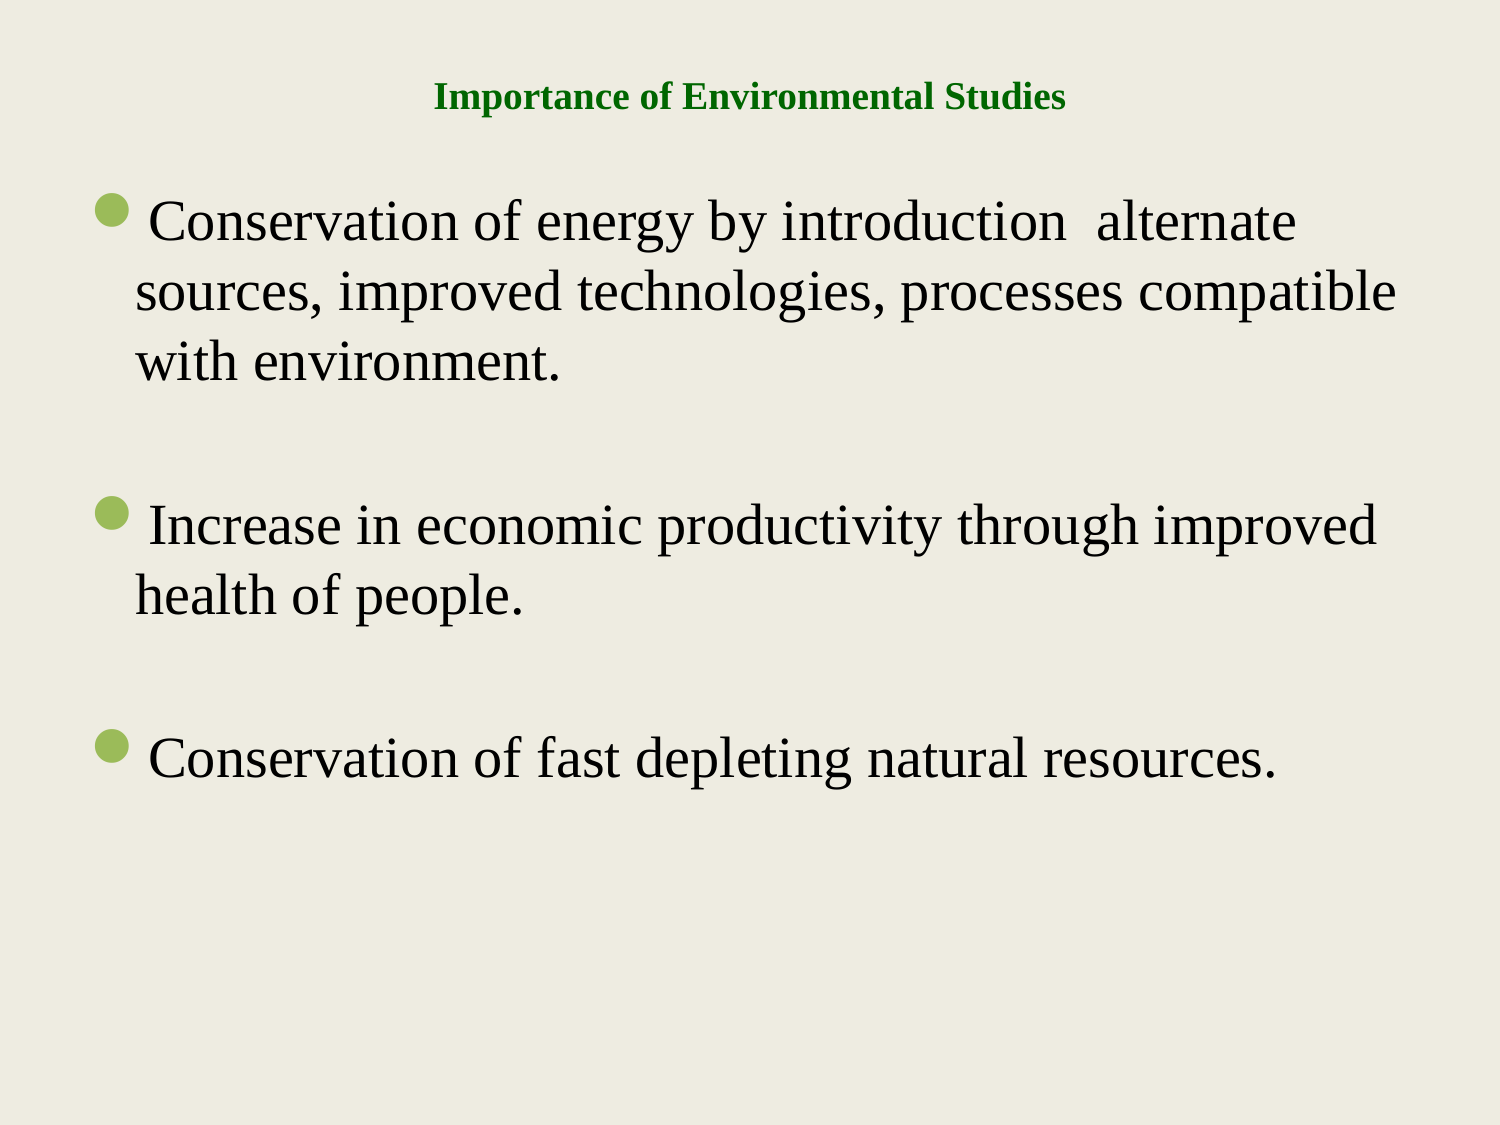

# Importance of Environmental Studies
Conservation of energy by introduction  alternate sources, improved technologies, processes compatible with environment.

Increase in economic productivity through improved health of people.

Conservation of fast depleting natural resources.